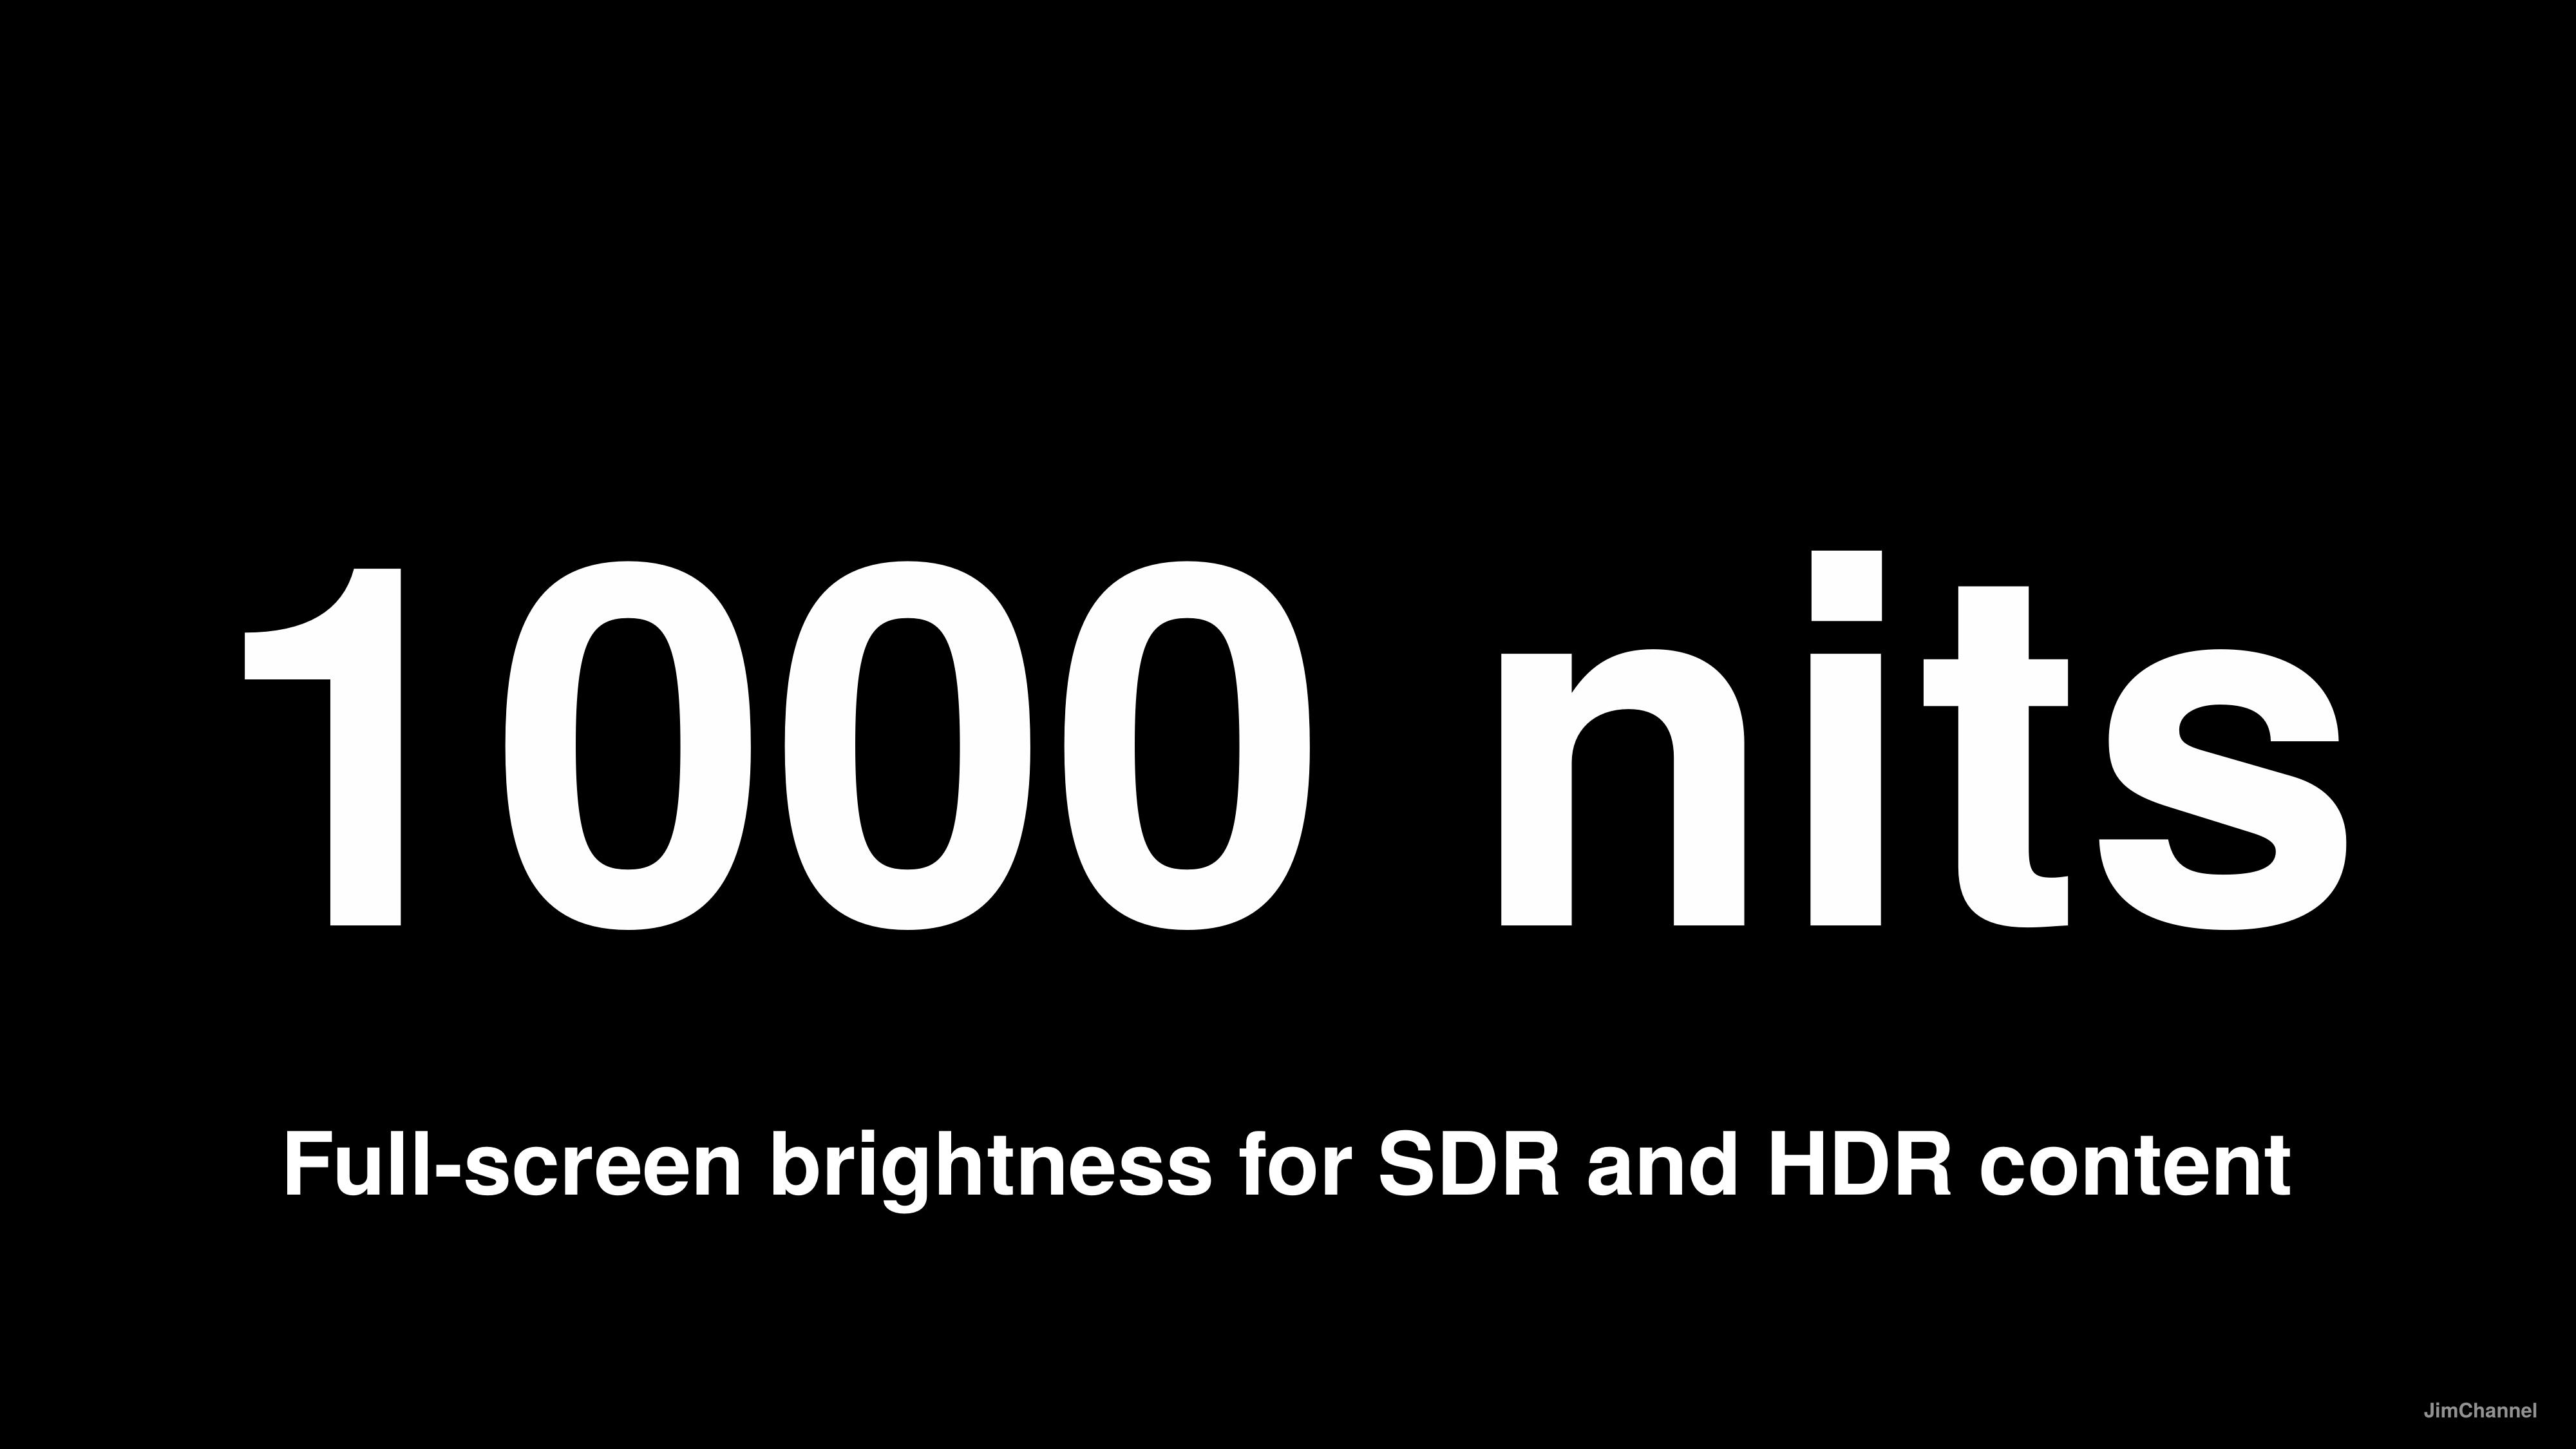

1000 nits
Full-screen brightness for SDR and HDR content